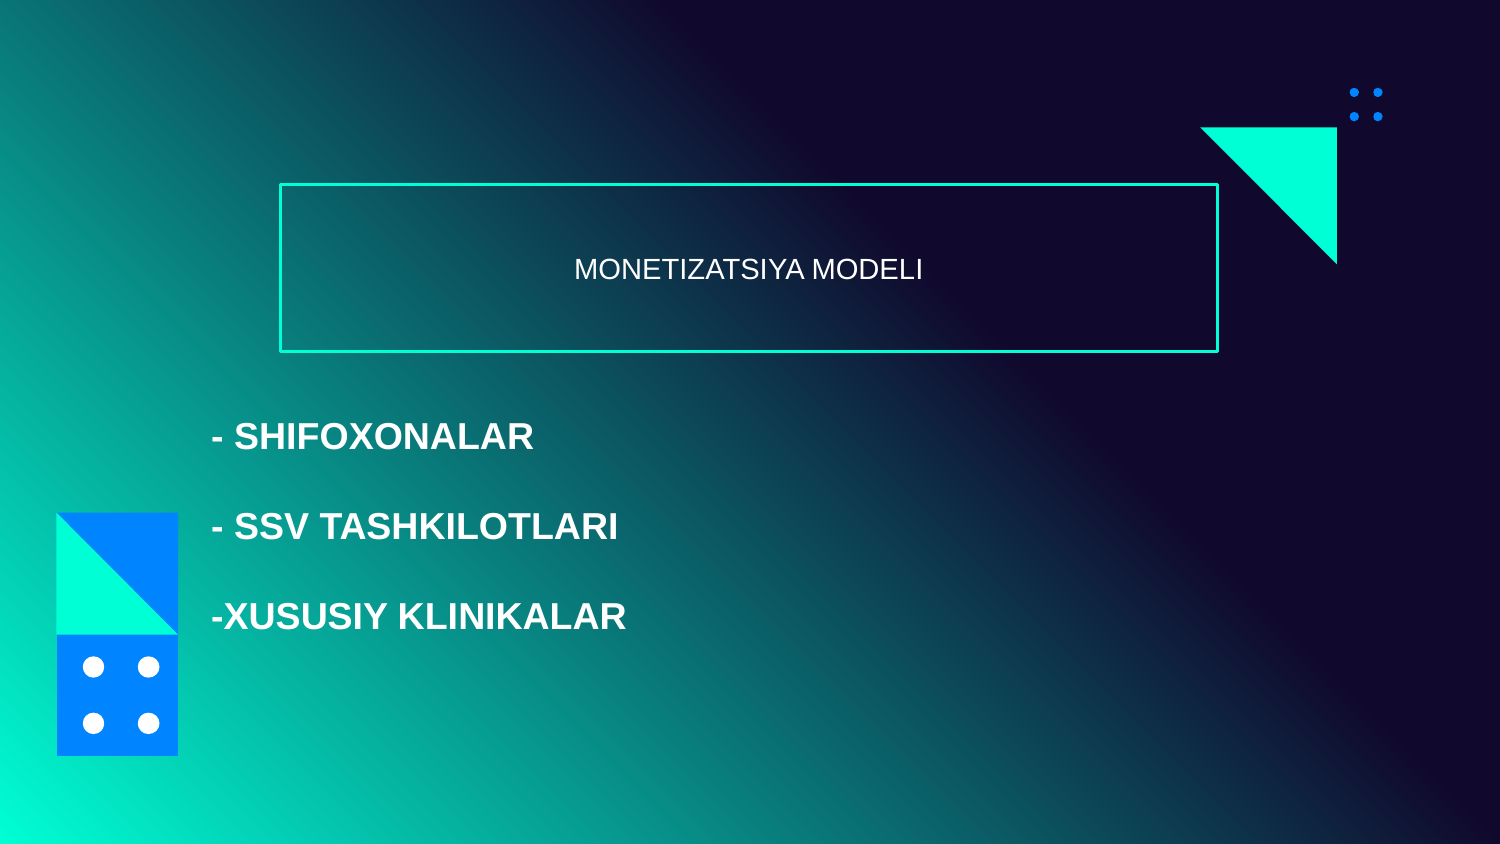

MONETIZATSIYA MODELI
- SHIFOXONALAR
- SSV TASHKILOTLARI
-XUSUSIY KLINIKALAR